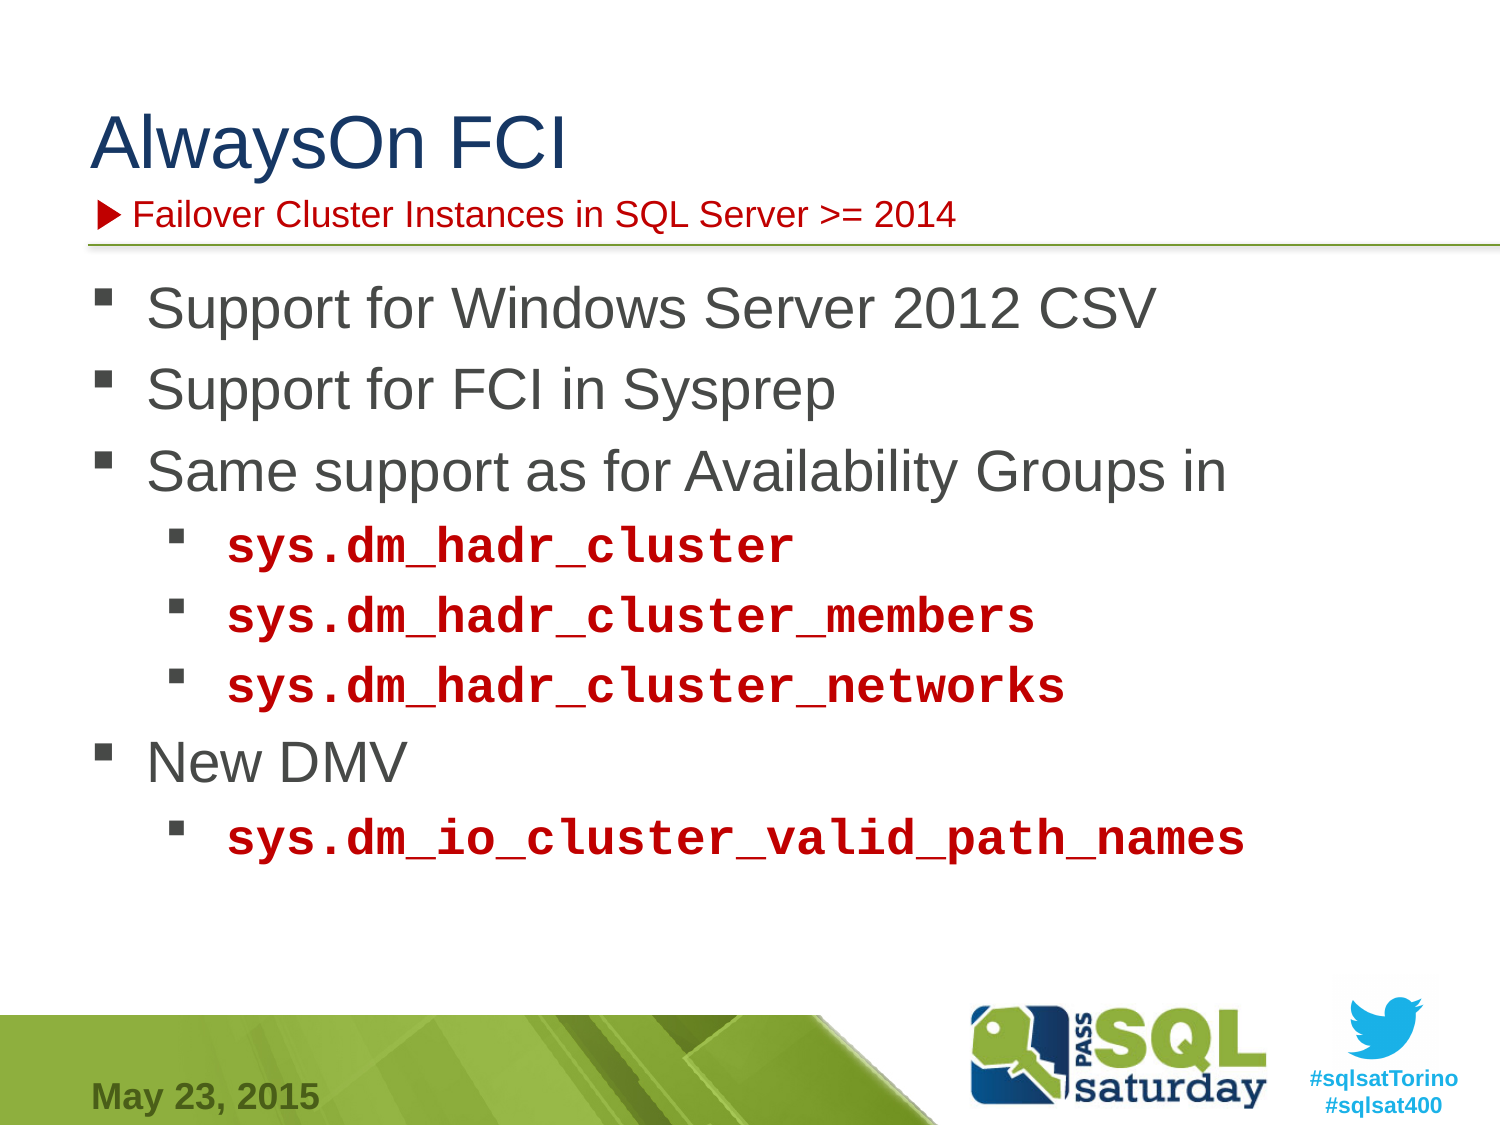

# AlwaysOn FCI
Failover Cluster Instances in SQL Server >= 2014
Support for Windows Server 2012 CSV
Support for FCI in Sysprep
Same support as for Availability Groups in
 sys.dm_hadr_cluster
 sys.dm_hadr_cluster_members
 sys.dm_hadr_cluster_networks
New DMV
 sys.dm_io_cluster_valid_path_names